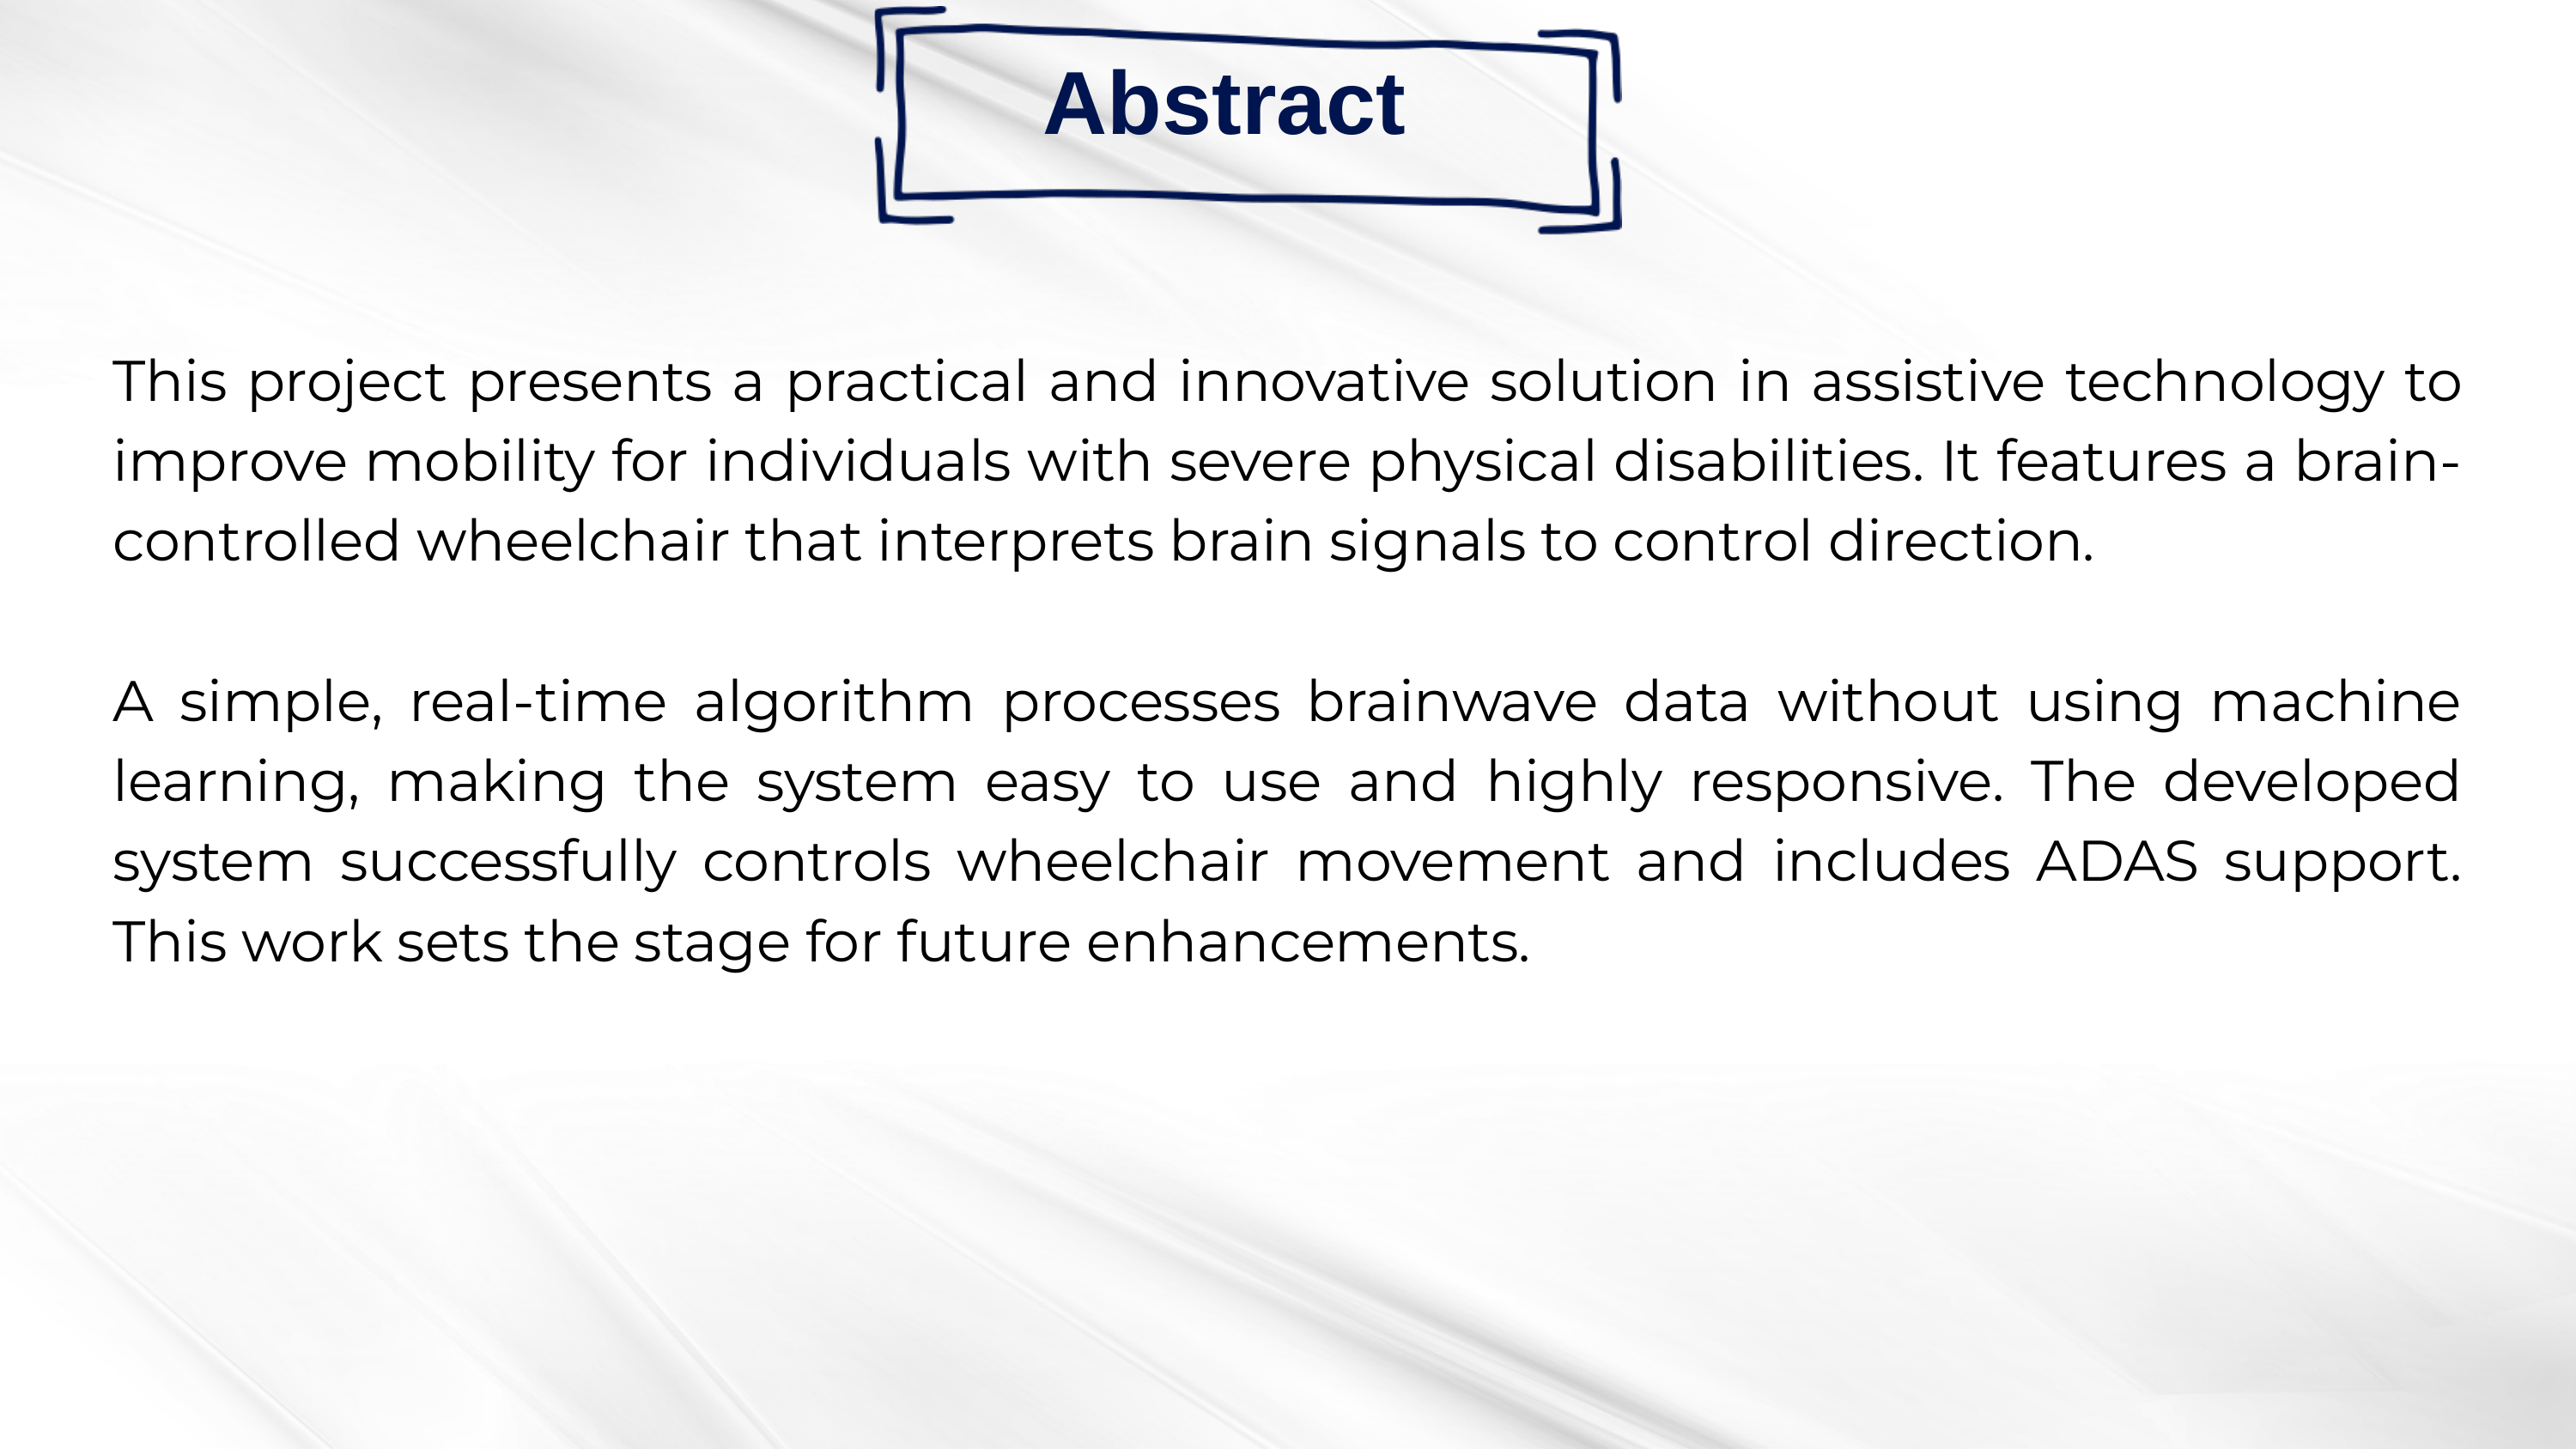

Abstract

This project presents a practical and innovative solution in assistive technology to improve mobility for individuals with severe physical disabilities. It features a brain-controlled wheelchair that interprets brain signals to control direction.

A simple, real-time algorithm processes brainwave data without using machine learning, making the system easy to use and highly responsive. The developed system successfully controls wheelchair movement and includes ADAS support. This work sets the stage for future enhancements.